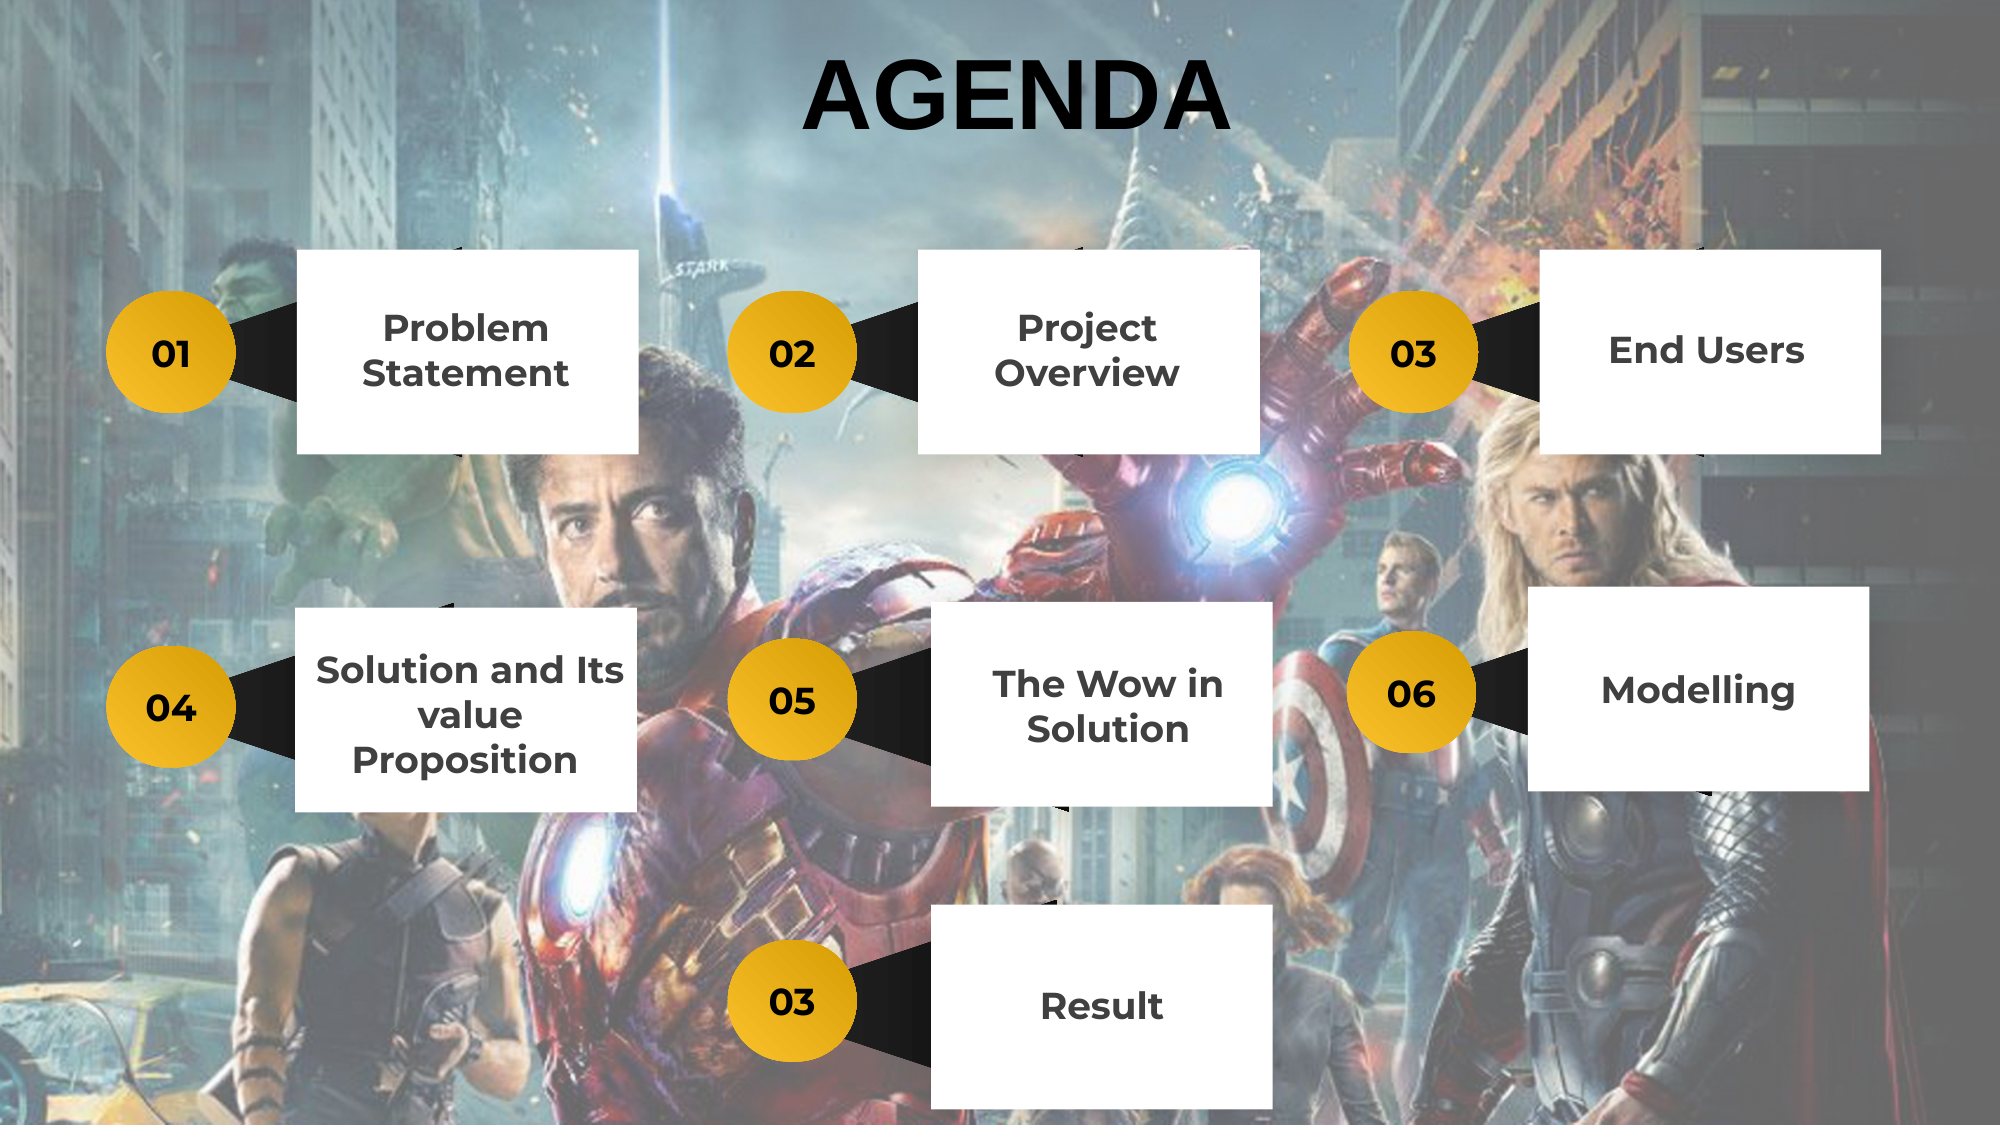

AGENDA

01

02

03
Problem Statement
Project Overview
End Users

05

04
Solution and Its value Proposition

06
The Wow in Solution
Modelling

03
Result